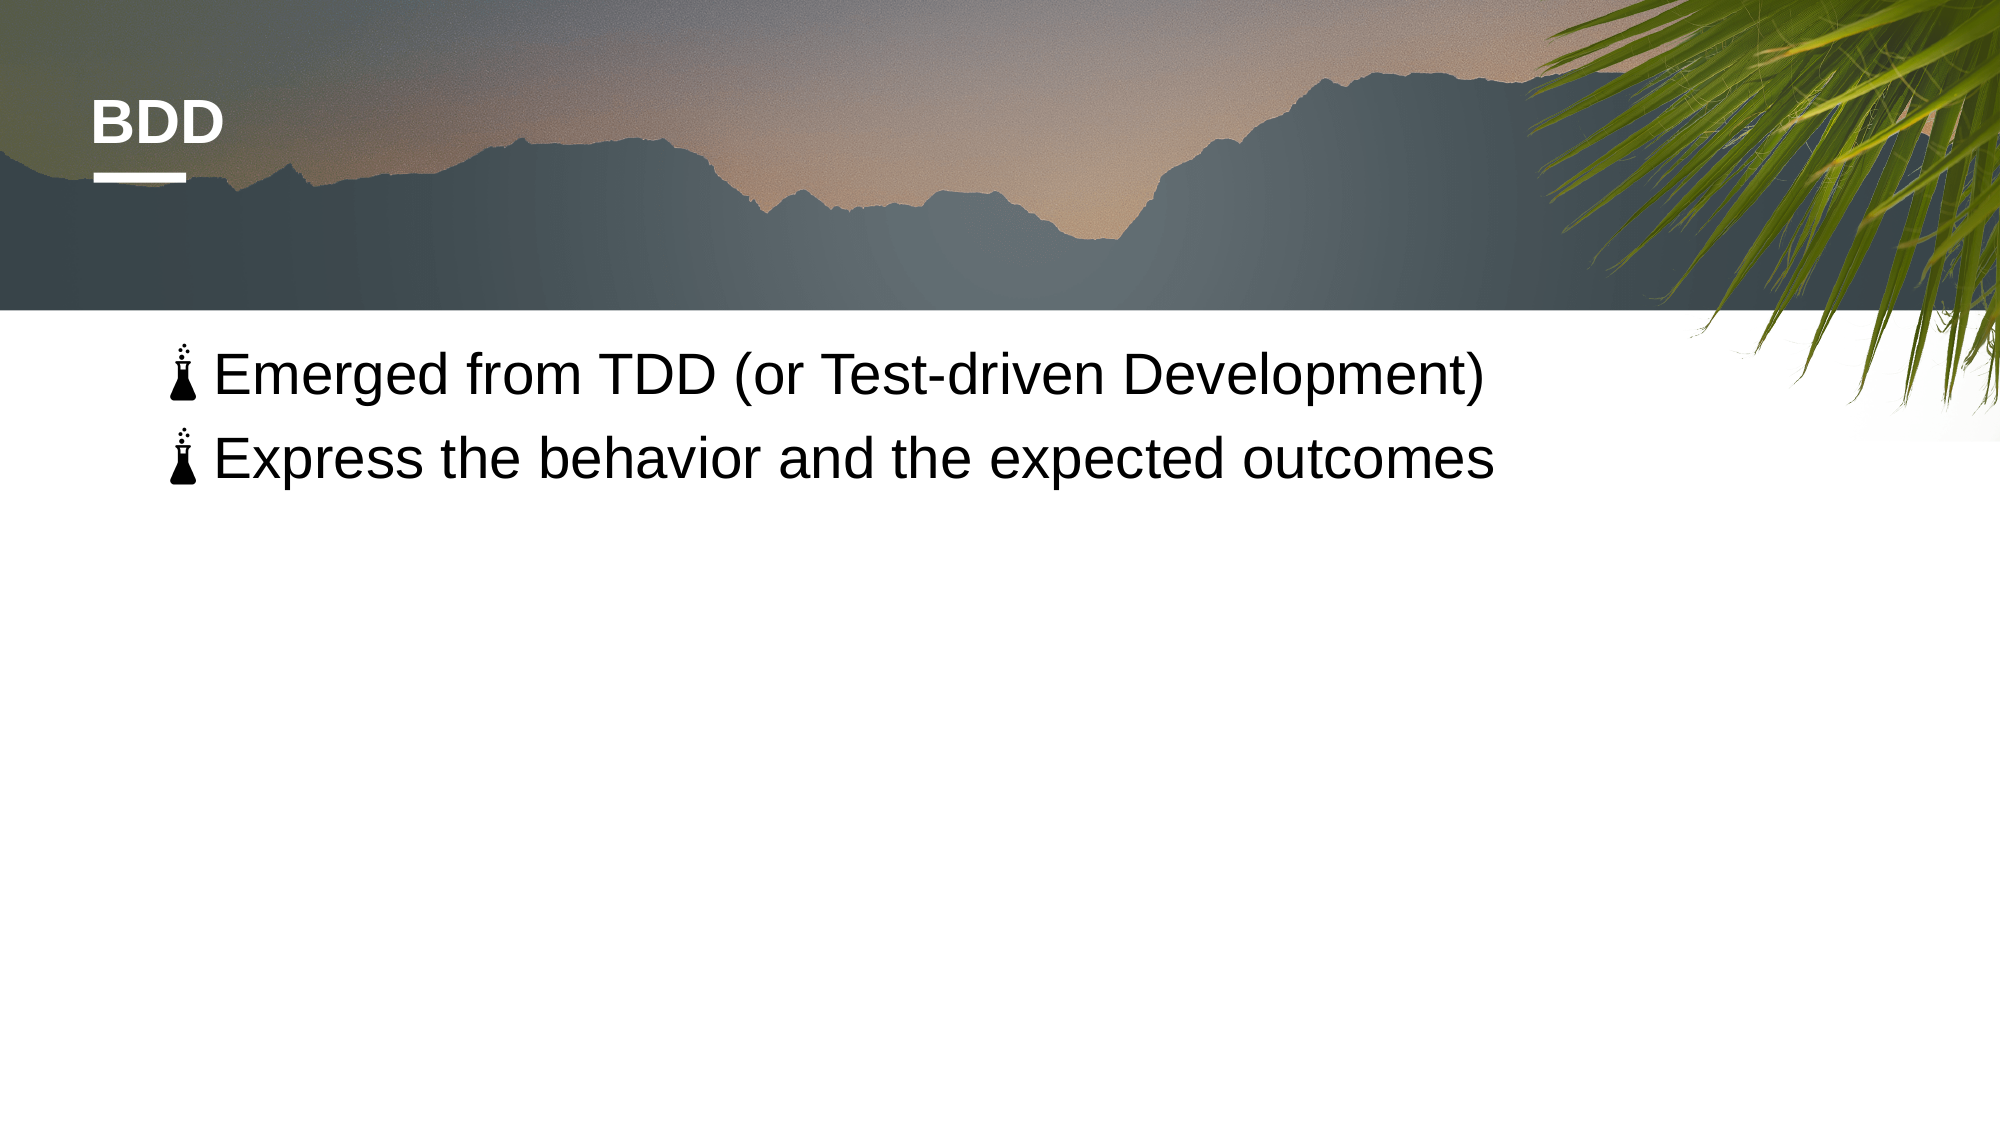

# BDD
Emerged from TDD (or Test-driven Development)
Express the behavior and the expected outcomes